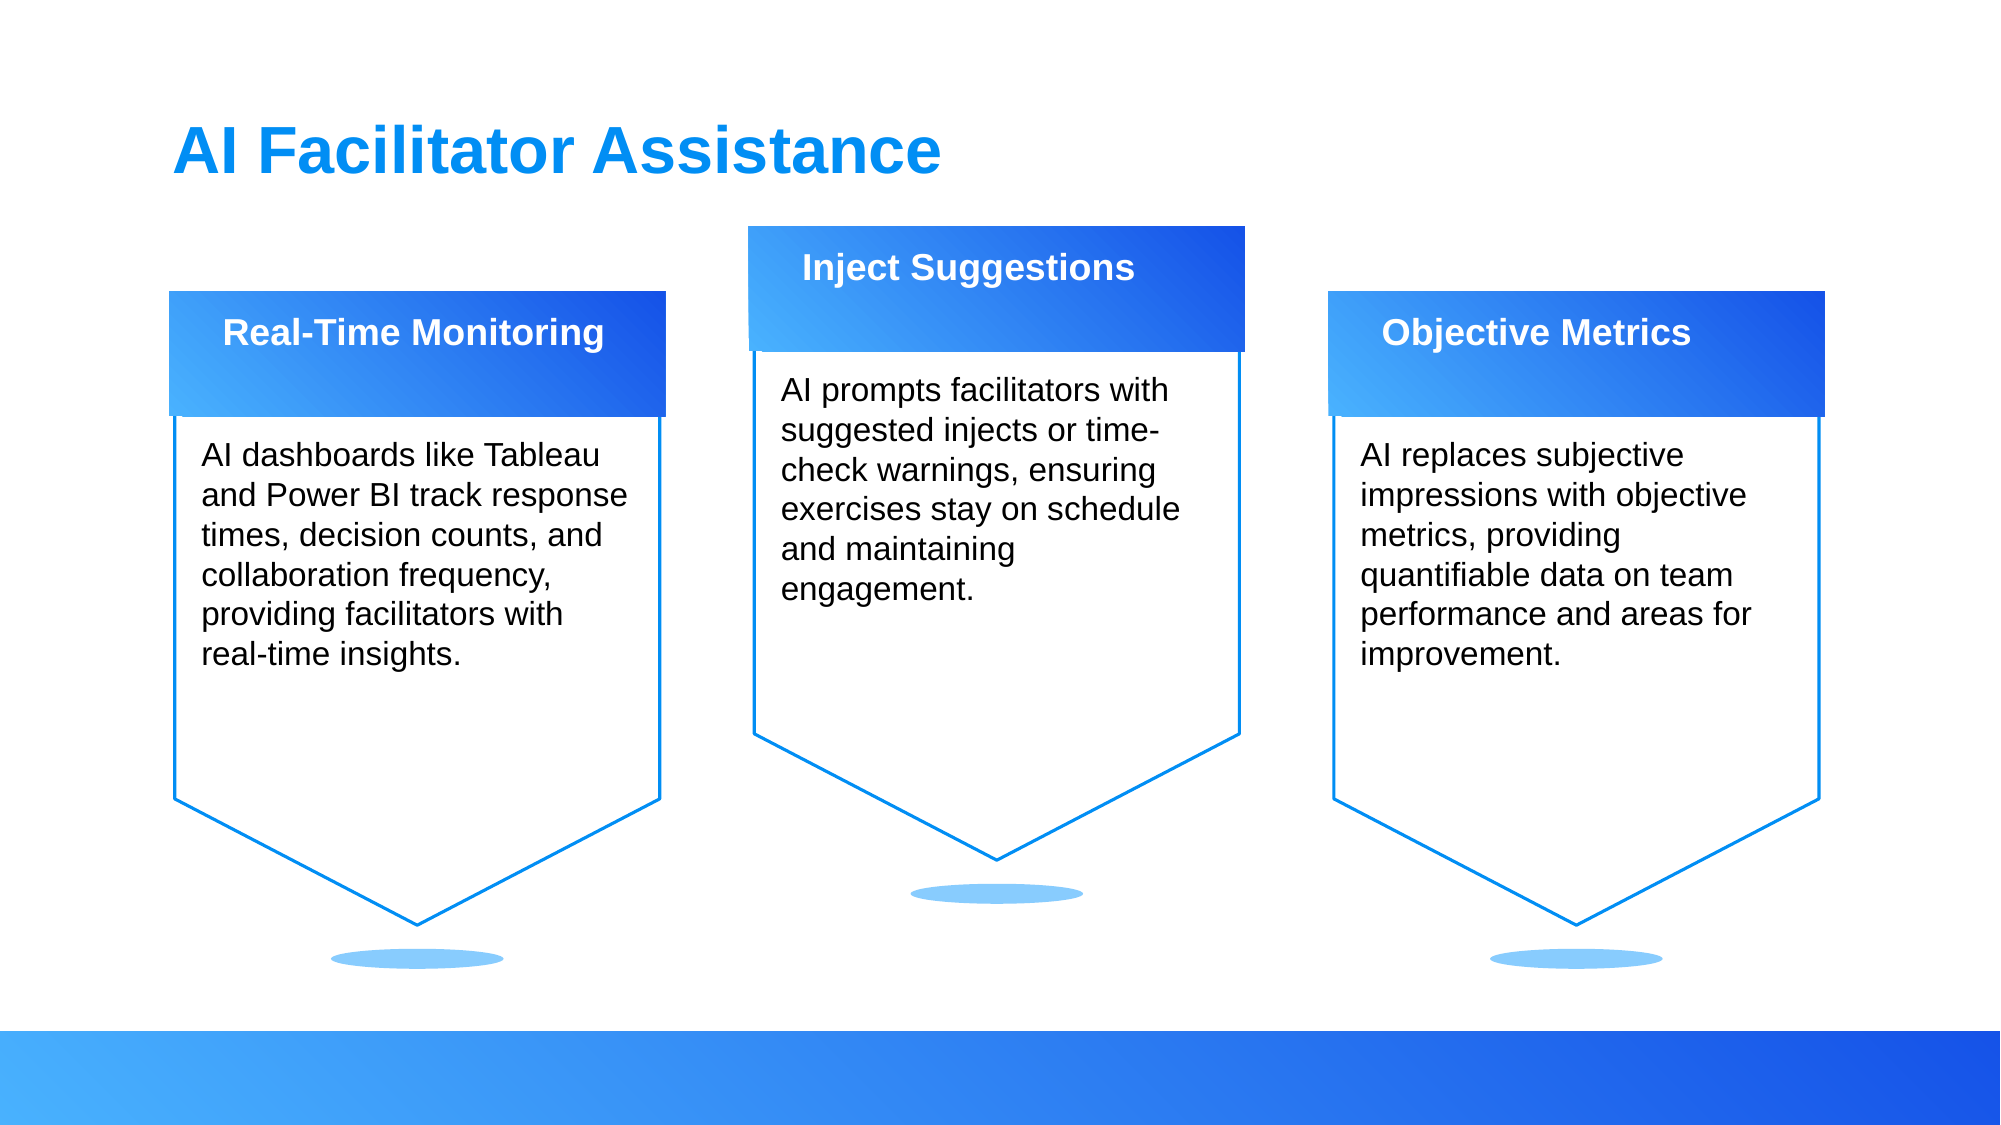

AI Facilitator Assistance

Inject Suggestions

Real-Time Monitoring
Objective Metrics

AI prompts facilitators with suggested injects or time-check warnings, ensuring exercises stay on schedule and maintaining engagement.

AI dashboards like Tableau and Power BI track response times, decision counts, and collaboration frequency, providing facilitators with real-time insights.
AI replaces subjective impressions with objective metrics, providing quantifiable data on team performance and areas for improvement.